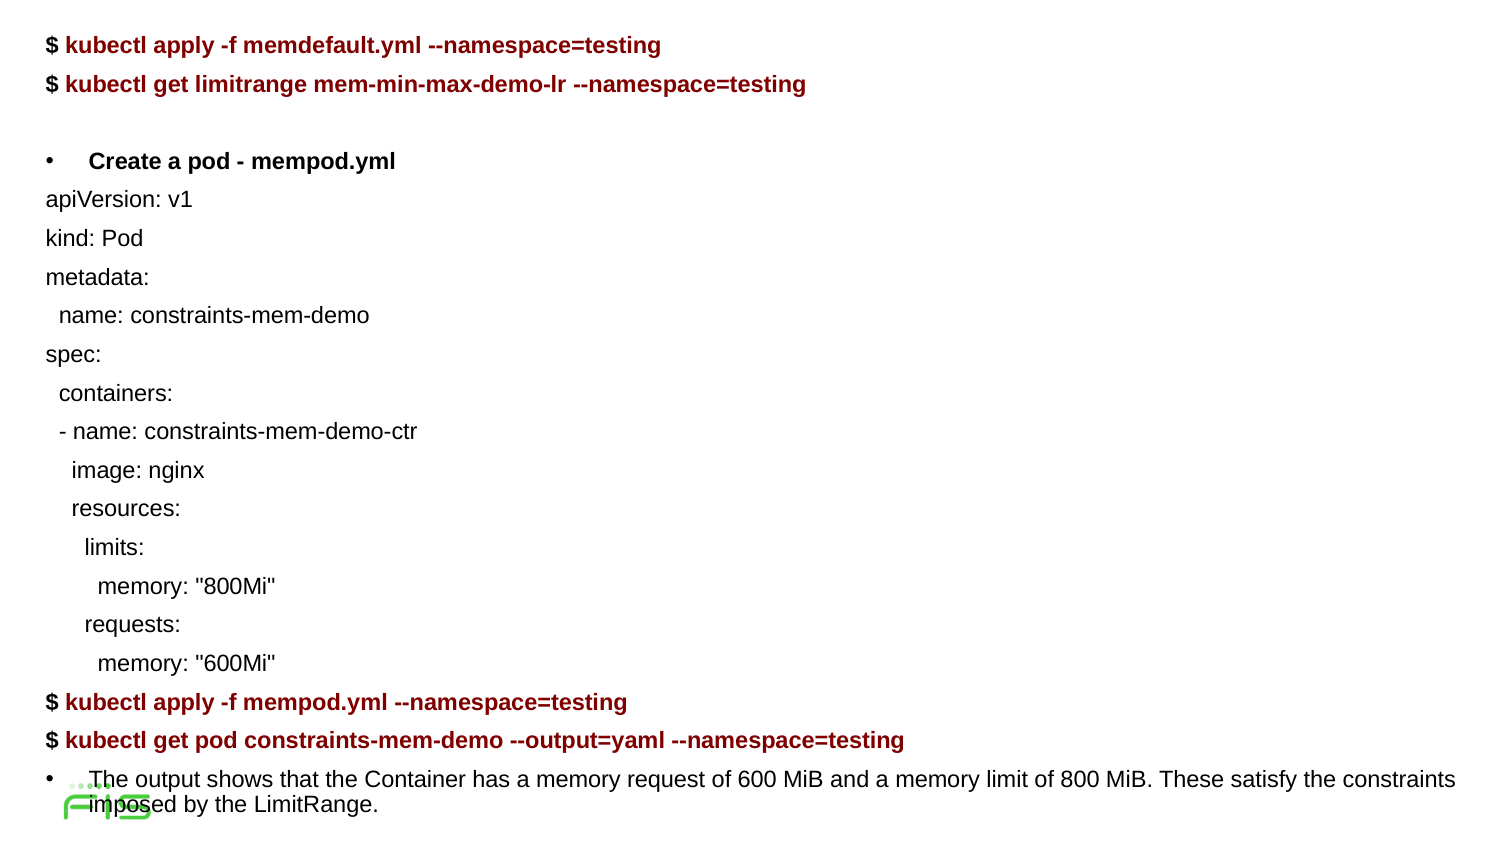

$ kubectl apply -f memdefault.yml --namespace=testing
$ kubectl get limitrange mem-min-max-demo-lr --namespace=testing

Create a pod - mempod.yml
apiVersion: v1
kind: Pod
metadata:
  name: constraints-mem-demo
spec:
  containers:
  - name: constraints-mem-demo-ctr
    image: nginx
    resources:
      limits:
        memory: "800Mi"
      requests:
        memory: "600Mi"
$ kubectl apply -f mempod.yml --namespace=testing
$ kubectl get pod constraints-mem-demo --output=yaml --namespace=testing
The output shows that the Container has a memory request of 600 MiB and a memory limit of 800 MiB. These satisfy the constraints imposed by the LimitRange.